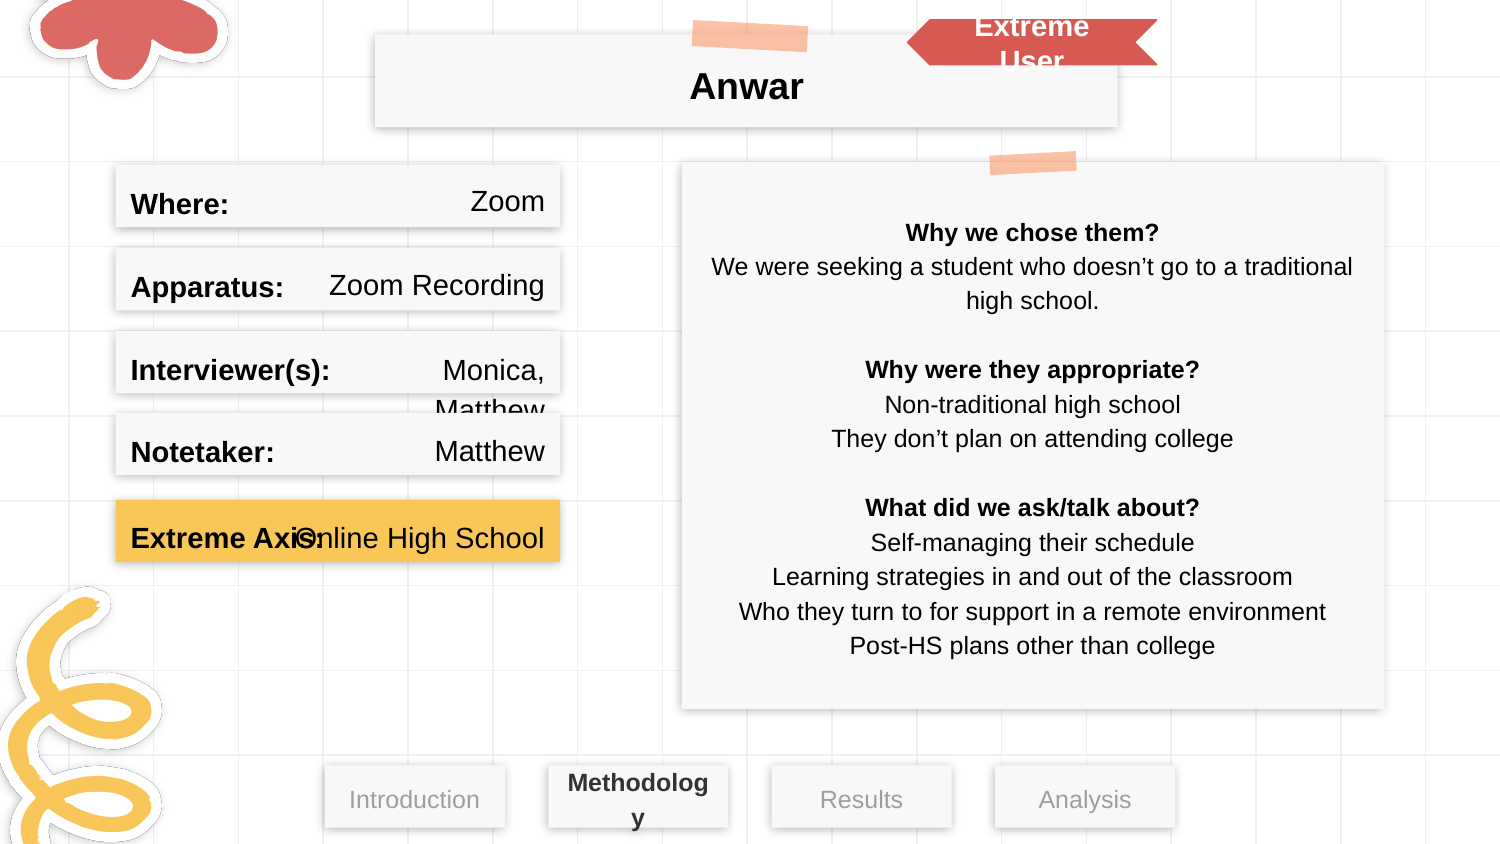

Extreme User

Anwar

Zoom
Why we chose them?
We were seeking a student who doesn’t go to a traditional high school.

Why were they appropriate?
Non-traditional high school
They don’t plan on attending college

What did we ask/talk about?
Self-managing their schedule
Learning strategies in and out of the classroom
Who they turn to for support in a remote environment
Post-HS plans other than college
Where:
Zoom Recording
Apparatus:
Monica, Matthew
Interviewer(s):
Matthew
Notetaker:
Online High School
Extreme Axis:
Introduction
Methodology
Results
Analysis